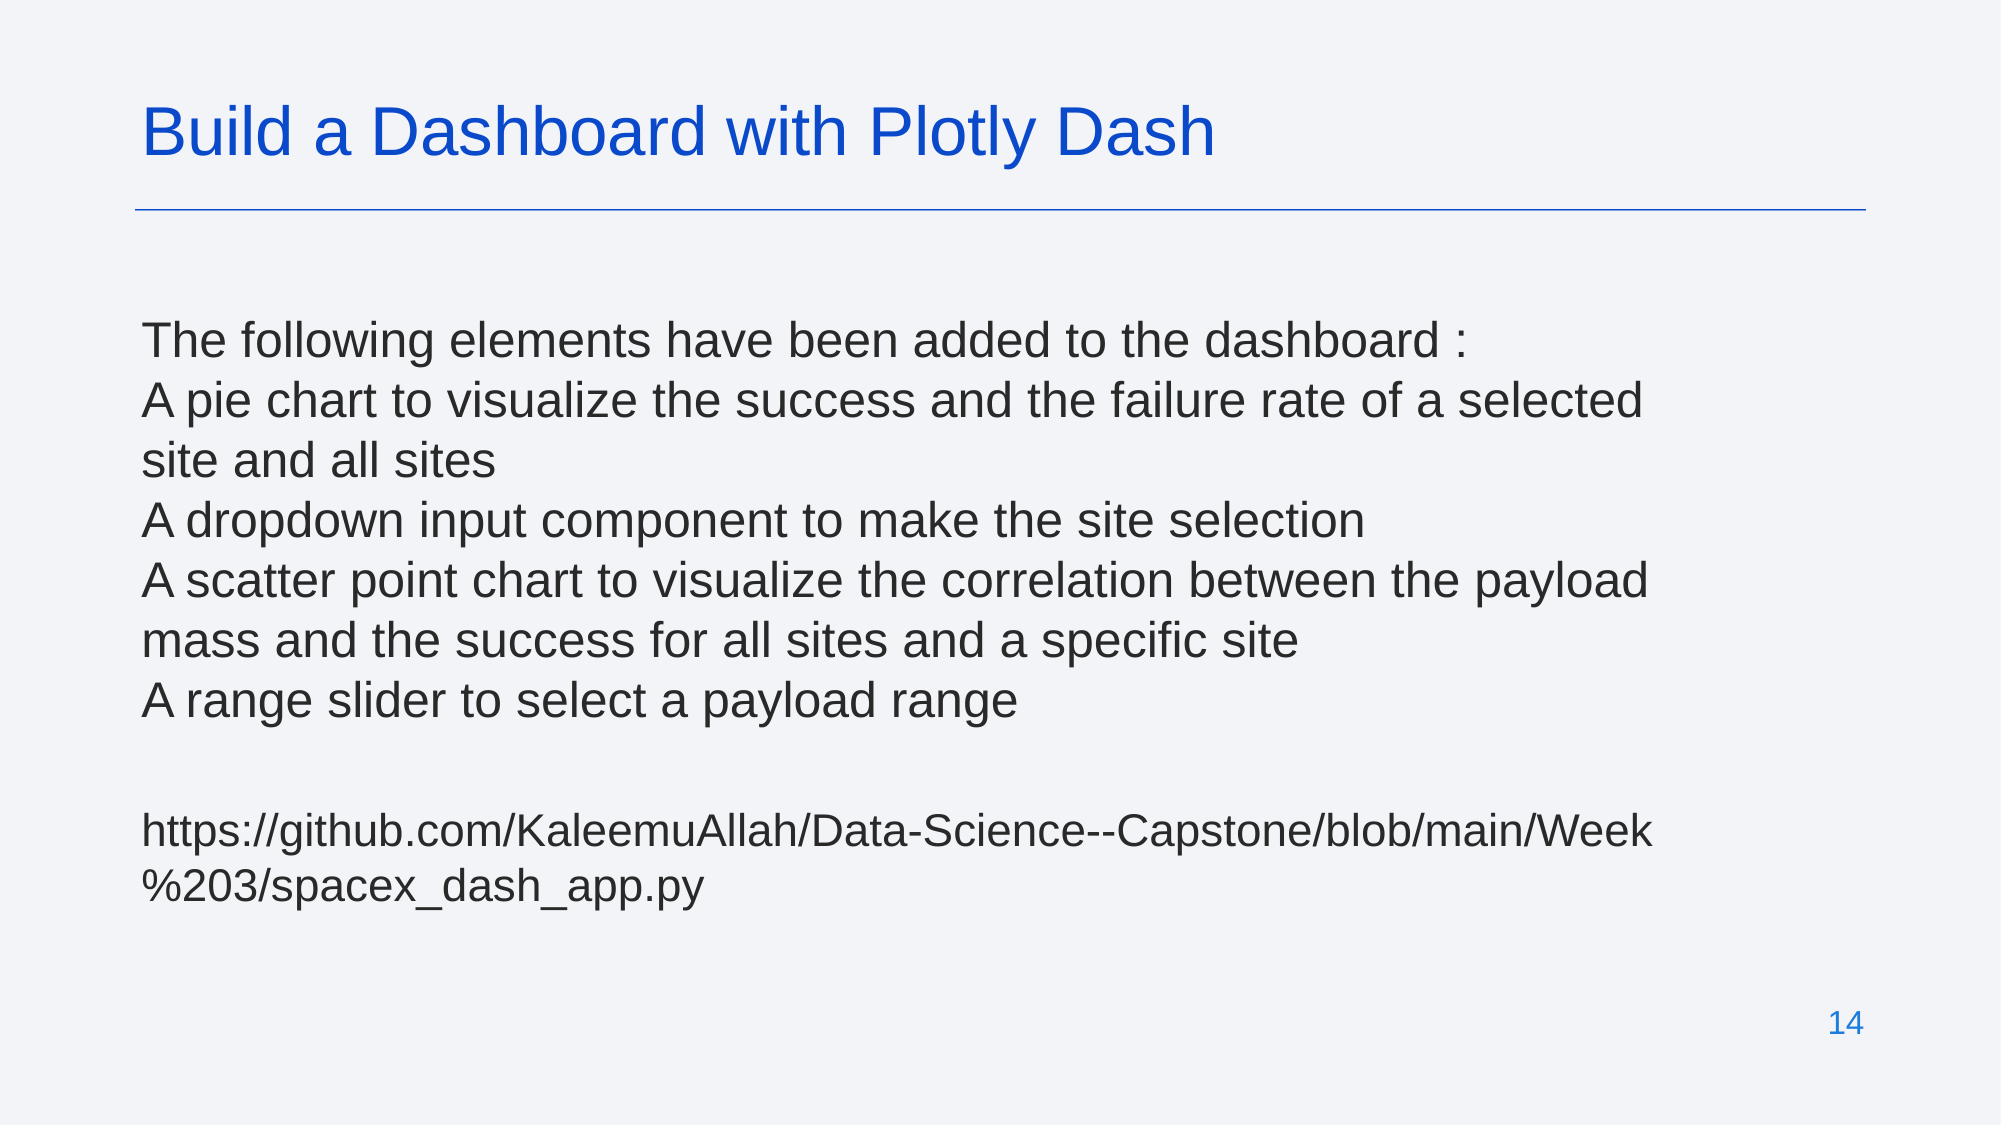

Build a Dashboard with Plotly Dash
The following elements have been added to the dashboard :
A pie chart to visualize the success and the failure rate of a selected site and all sites
A dropdown input component to make the site selection
A scatter point chart to visualize the correlation between the payload mass and the success for all sites and a specific site
A range slider to select a payload range

https://github.com/KaleemuAllah/Data-Science--Capstone/blob/main/Week%203/spacex_dash_app.py
14